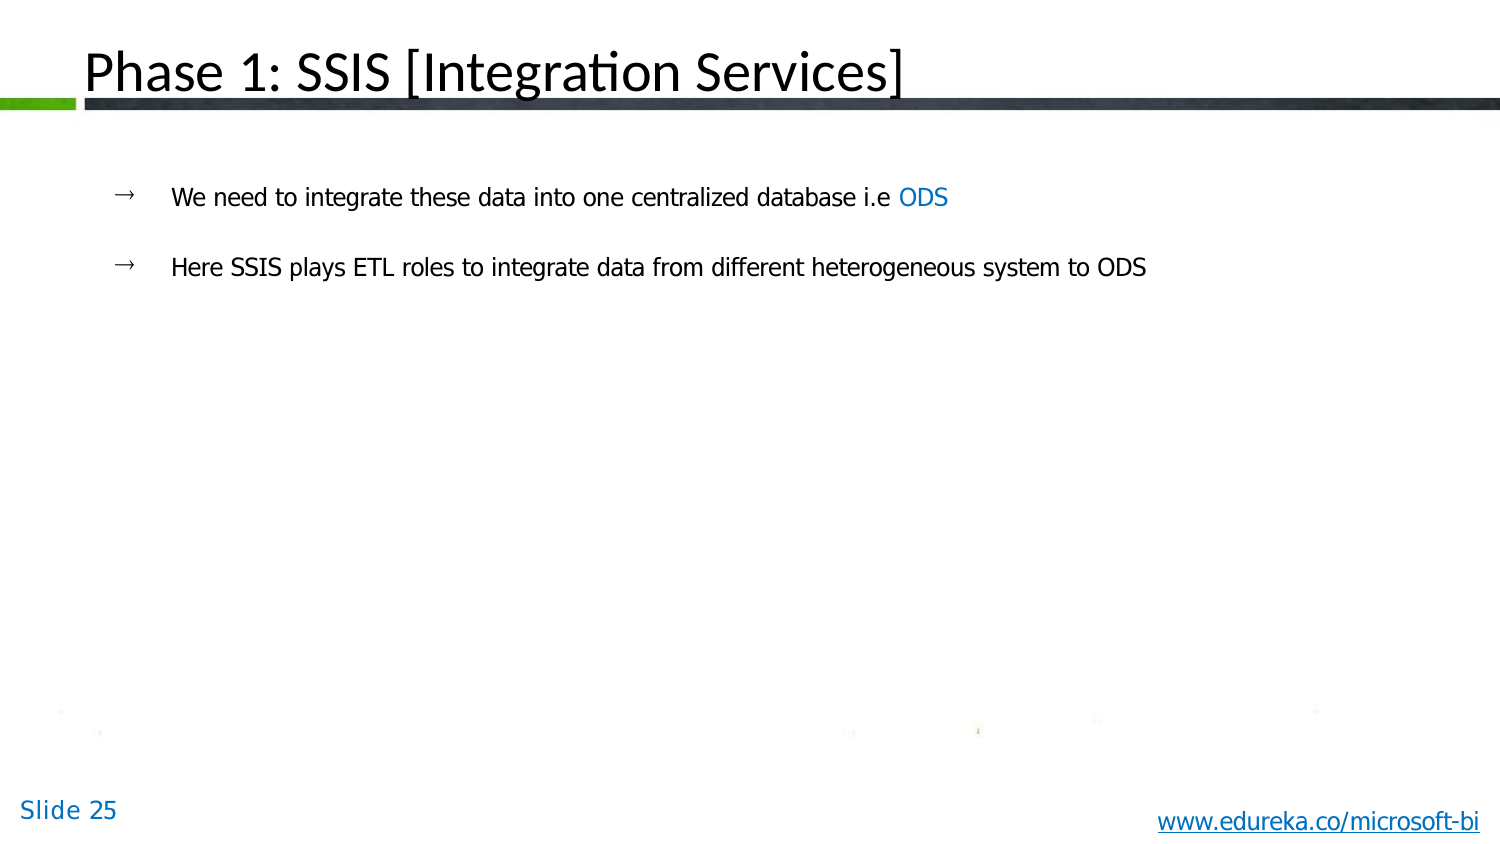

Phase 1: SSIS [Integration Services]
We need to integrate these data into one centralized database i.e ODS

Here SSIS plays ETL roles to integrate data from different heterogeneous system to ODS